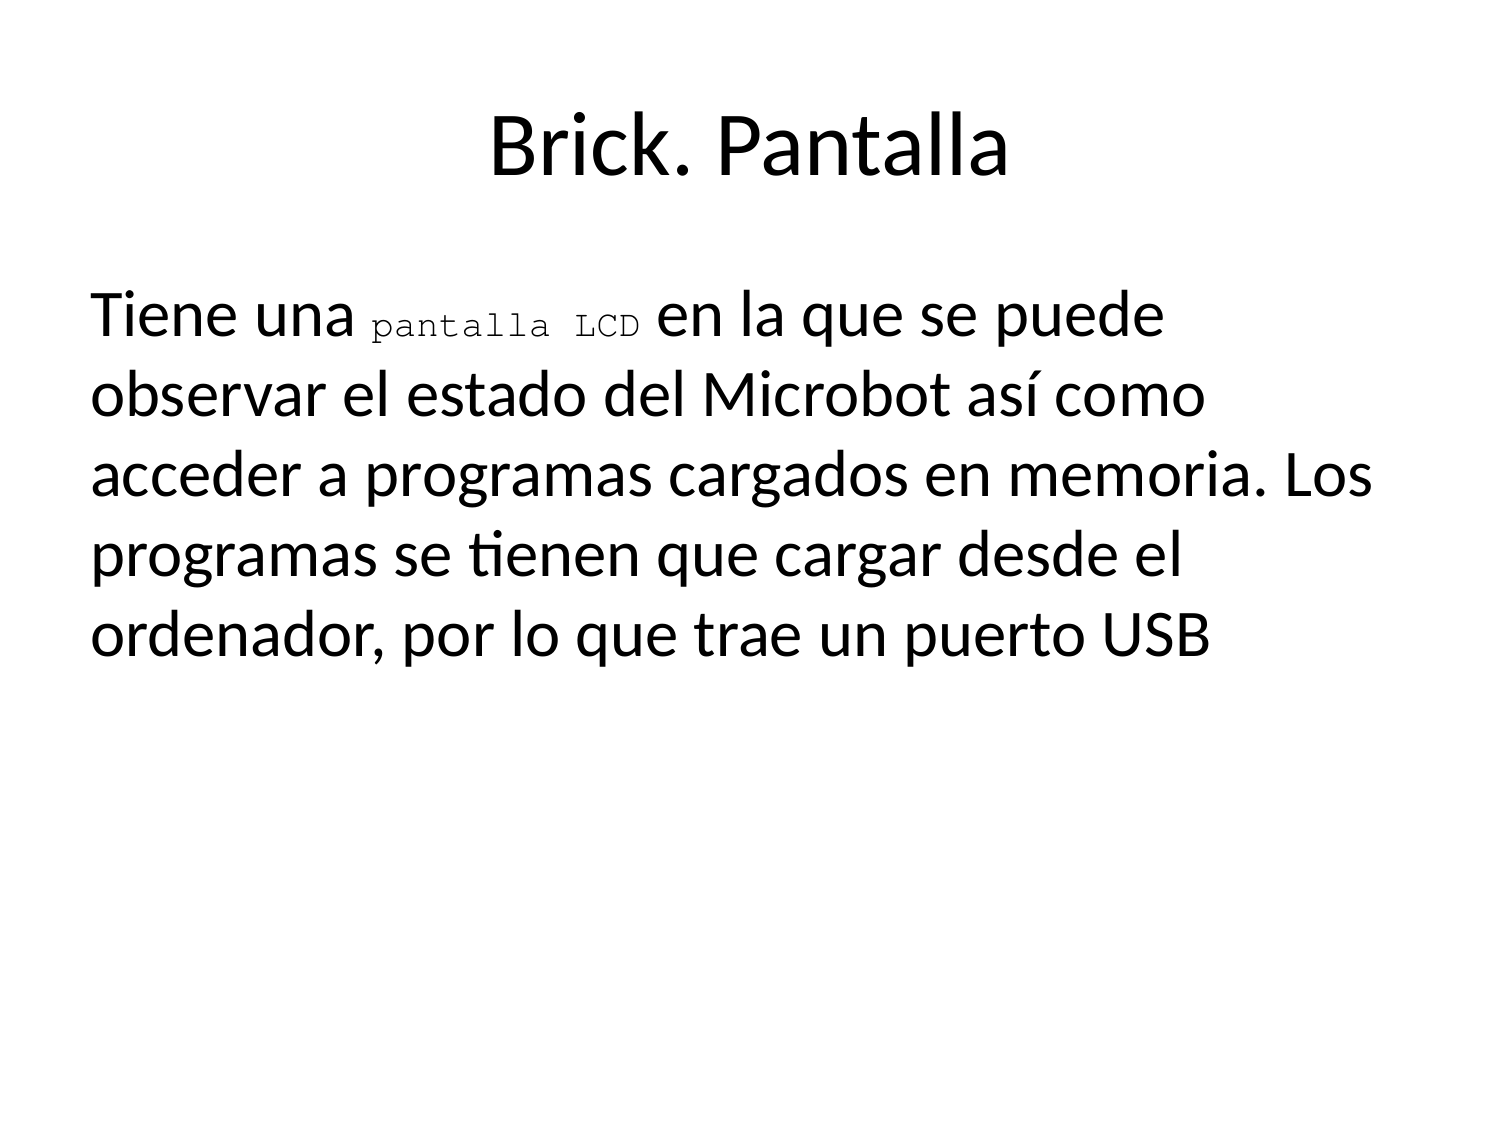

# Brick. Pantalla
Tiene una pantalla LCD en la que se puede observar el estado del Microbot así como acceder a programas cargados en memoria. Los programas se tienen que cargar desde el ordenador, por lo que trae un puerto USB